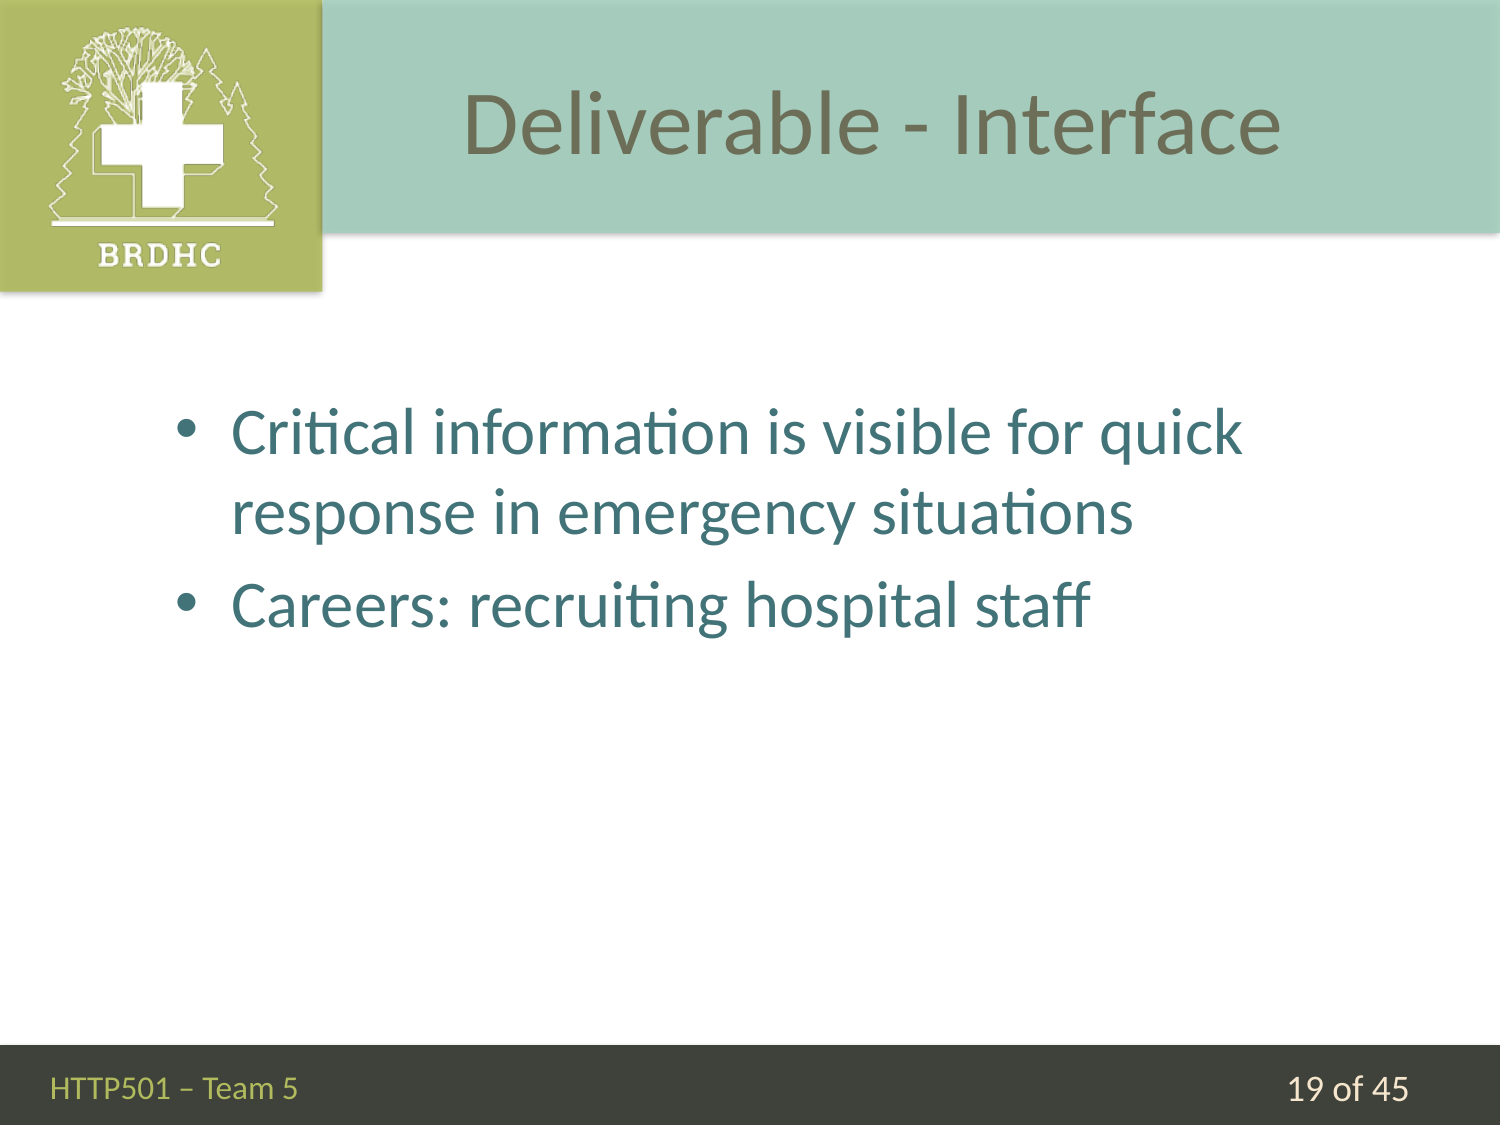

# Deliverable - Interface
Critical information is visible for quick response in emergency situations
Careers: recruiting hospital staff

HTTP501 – Team 5